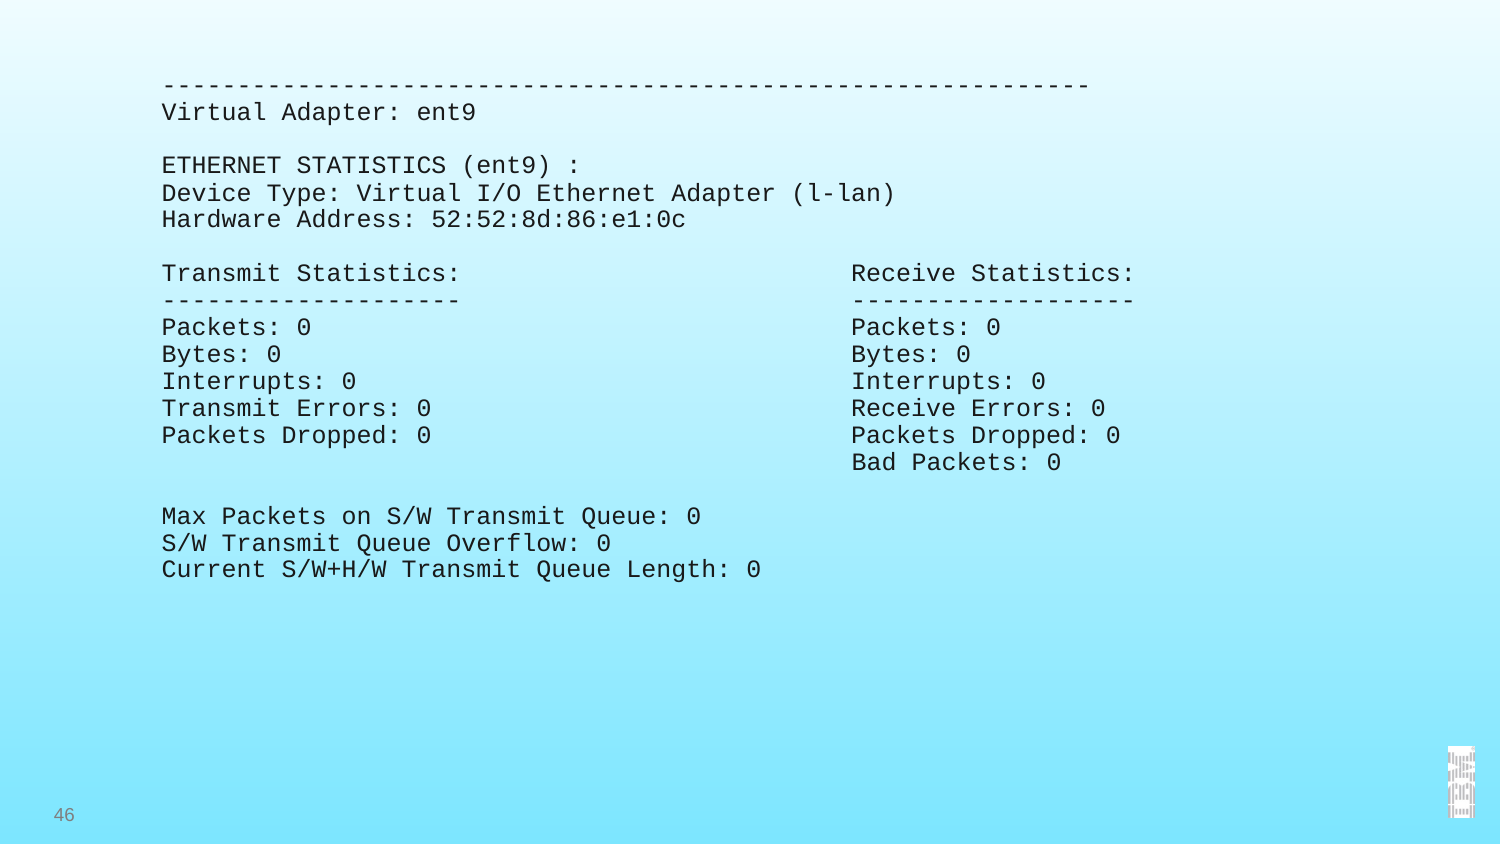

--------------------------------------------------------------
Virtual Adapter: ent9

ETHERNET STATISTICS (ent9) :
Device Type: Virtual I/O Ethernet Adapter (l-lan)
Hardware Address: 52:52:8d:86:e1:0c

Transmit Statistics:                          Receive Statistics:
--------------------                          -------------------
Packets: 0                                    Packets: 0
Bytes: 0                                      Bytes: 0
Interrupts: 0                                 Interrupts: 0
Transmit Errors: 0                            Receive Errors: 0
Packets Dropped: 0                            Packets Dropped: 0
                                              Bad Packets: 0

Max Packets on S/W Transmit Queue: 0
S/W Transmit Queue Overflow: 0
Current S/W+H/W Transmit Queue Length: 0
46